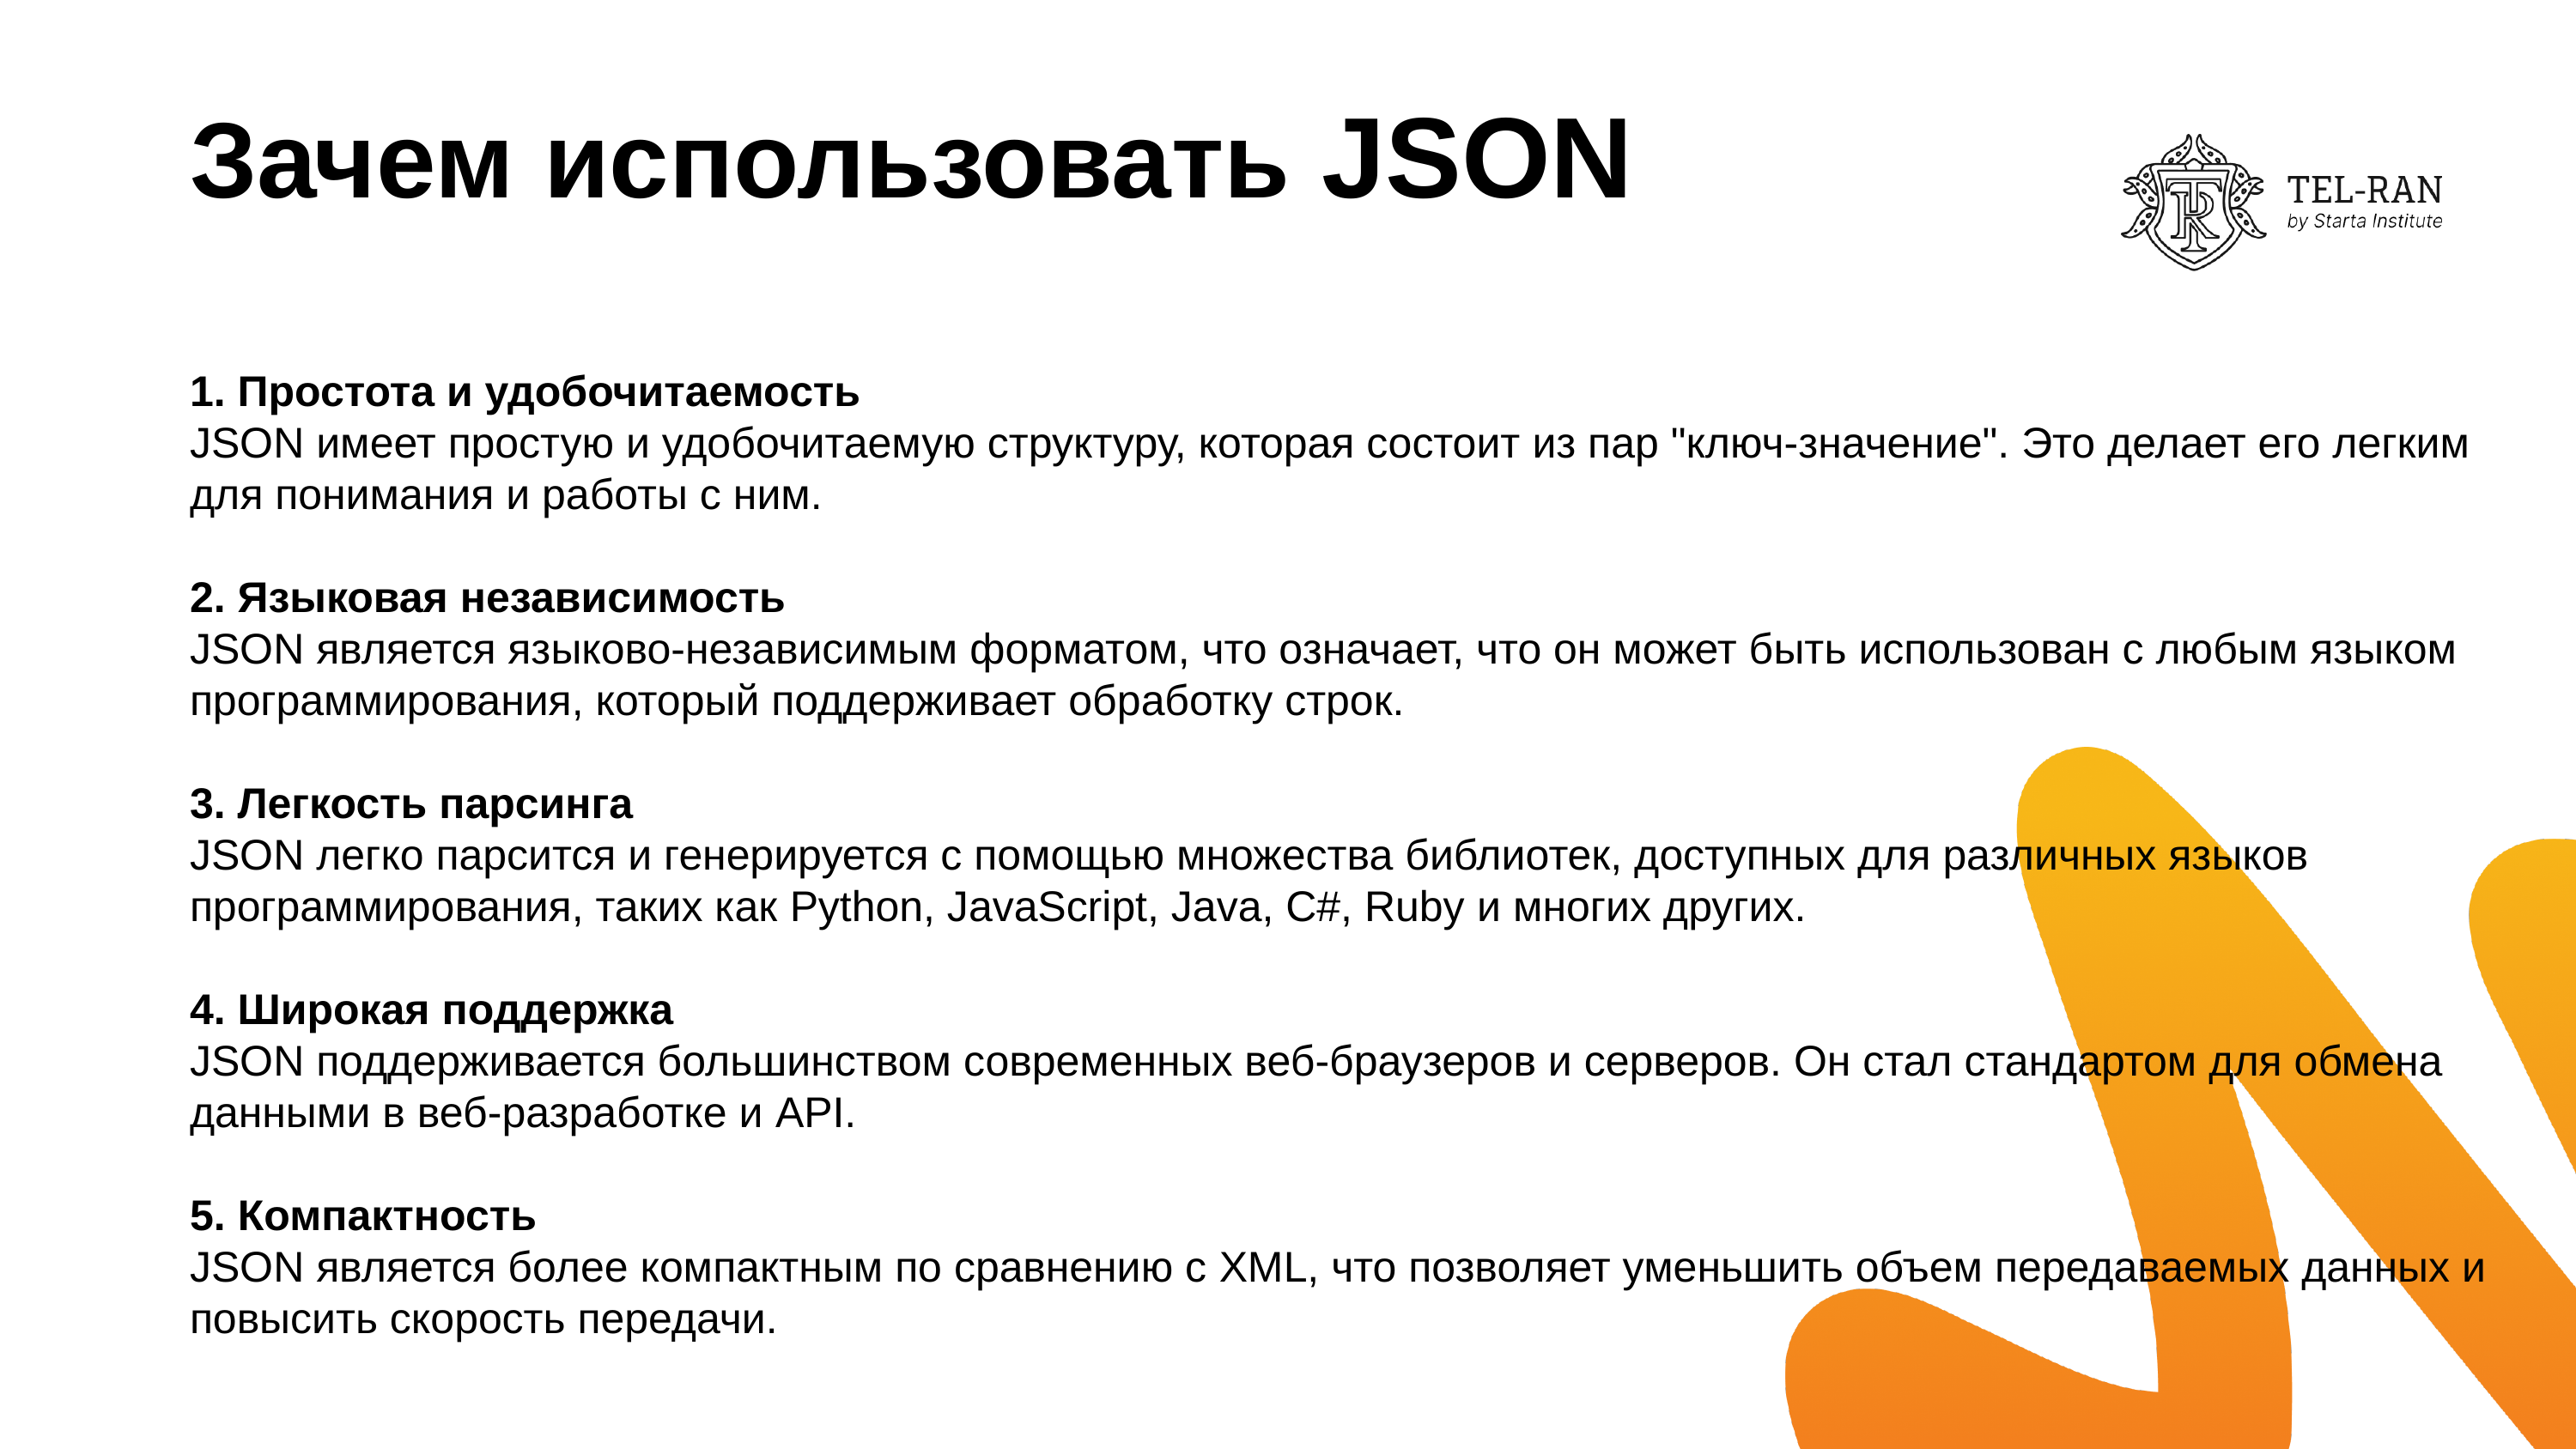

# Зачем использовать JSON
1. Простота и удобочитаемость
JSON имеет простую и удобочитаемую структуру, которая состоит из пар "ключ-значение". Это делает его легким для понимания и работы с ним.

2. Языковая независимость
JSON является языково-независимым форматом, что означает, что он может быть использован с любым языком программирования, который поддерживает обработку строк.

3. Легкость парсинга
JSON легко парсится и генерируется с помощью множества библиотек, доступных для различных языков программирования, таких как Python, JavaScript, Java, C#, Ruby и многих других.

4. Широкая поддержка
JSON поддерживается большинством современных веб-браузеров и серверов. Он стал стандартом для обмена данными в веб-разработке и API.

5. Компактность
JSON является более компактным по сравнению с XML, что позволяет уменьшить объем передаваемых данных и повысить скорость передачи.